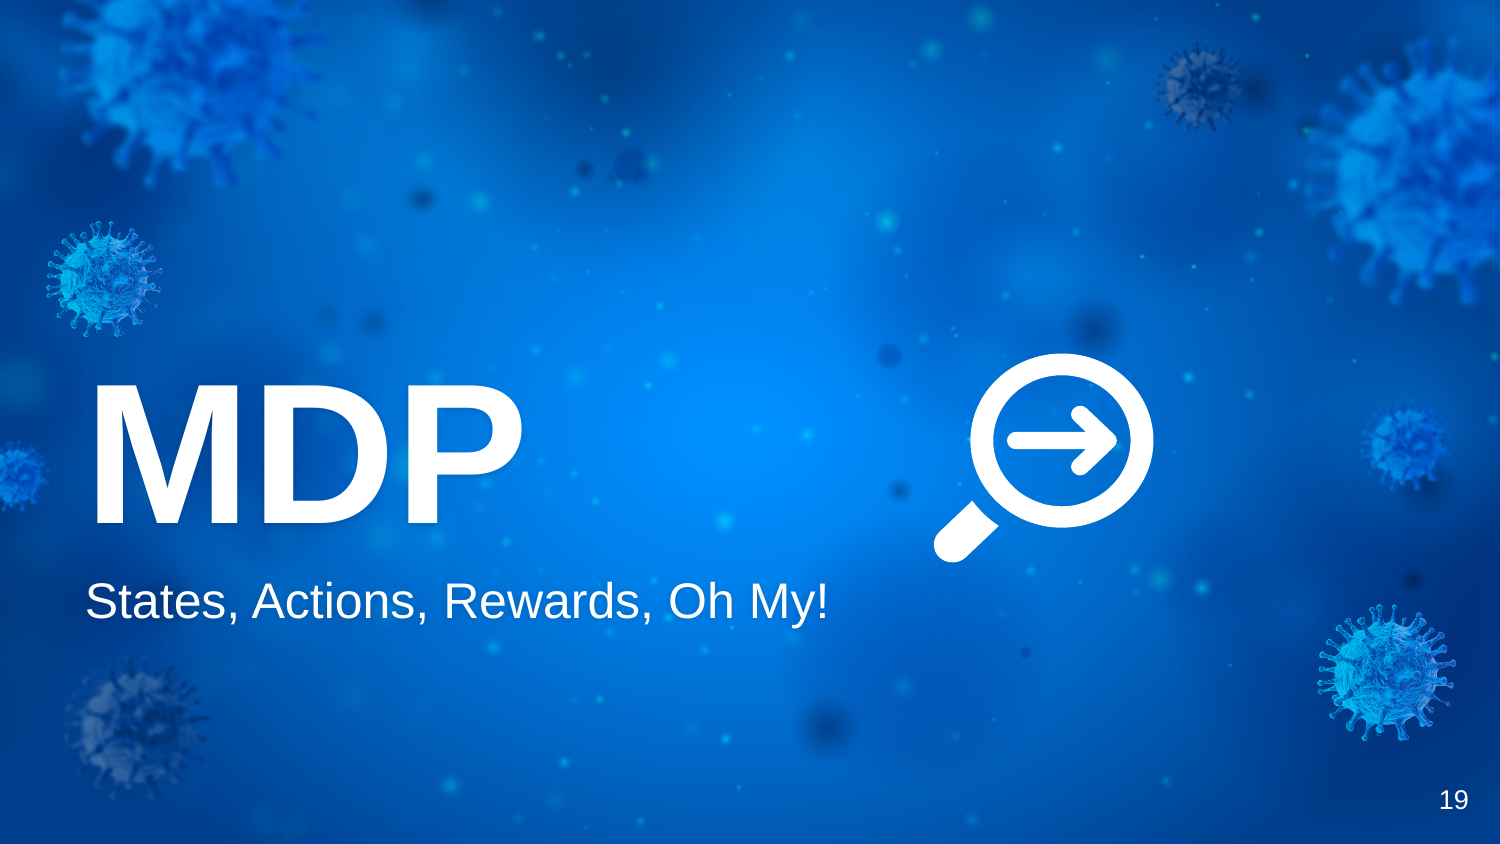

MDP
States, Actions, Rewards, Oh My!
19